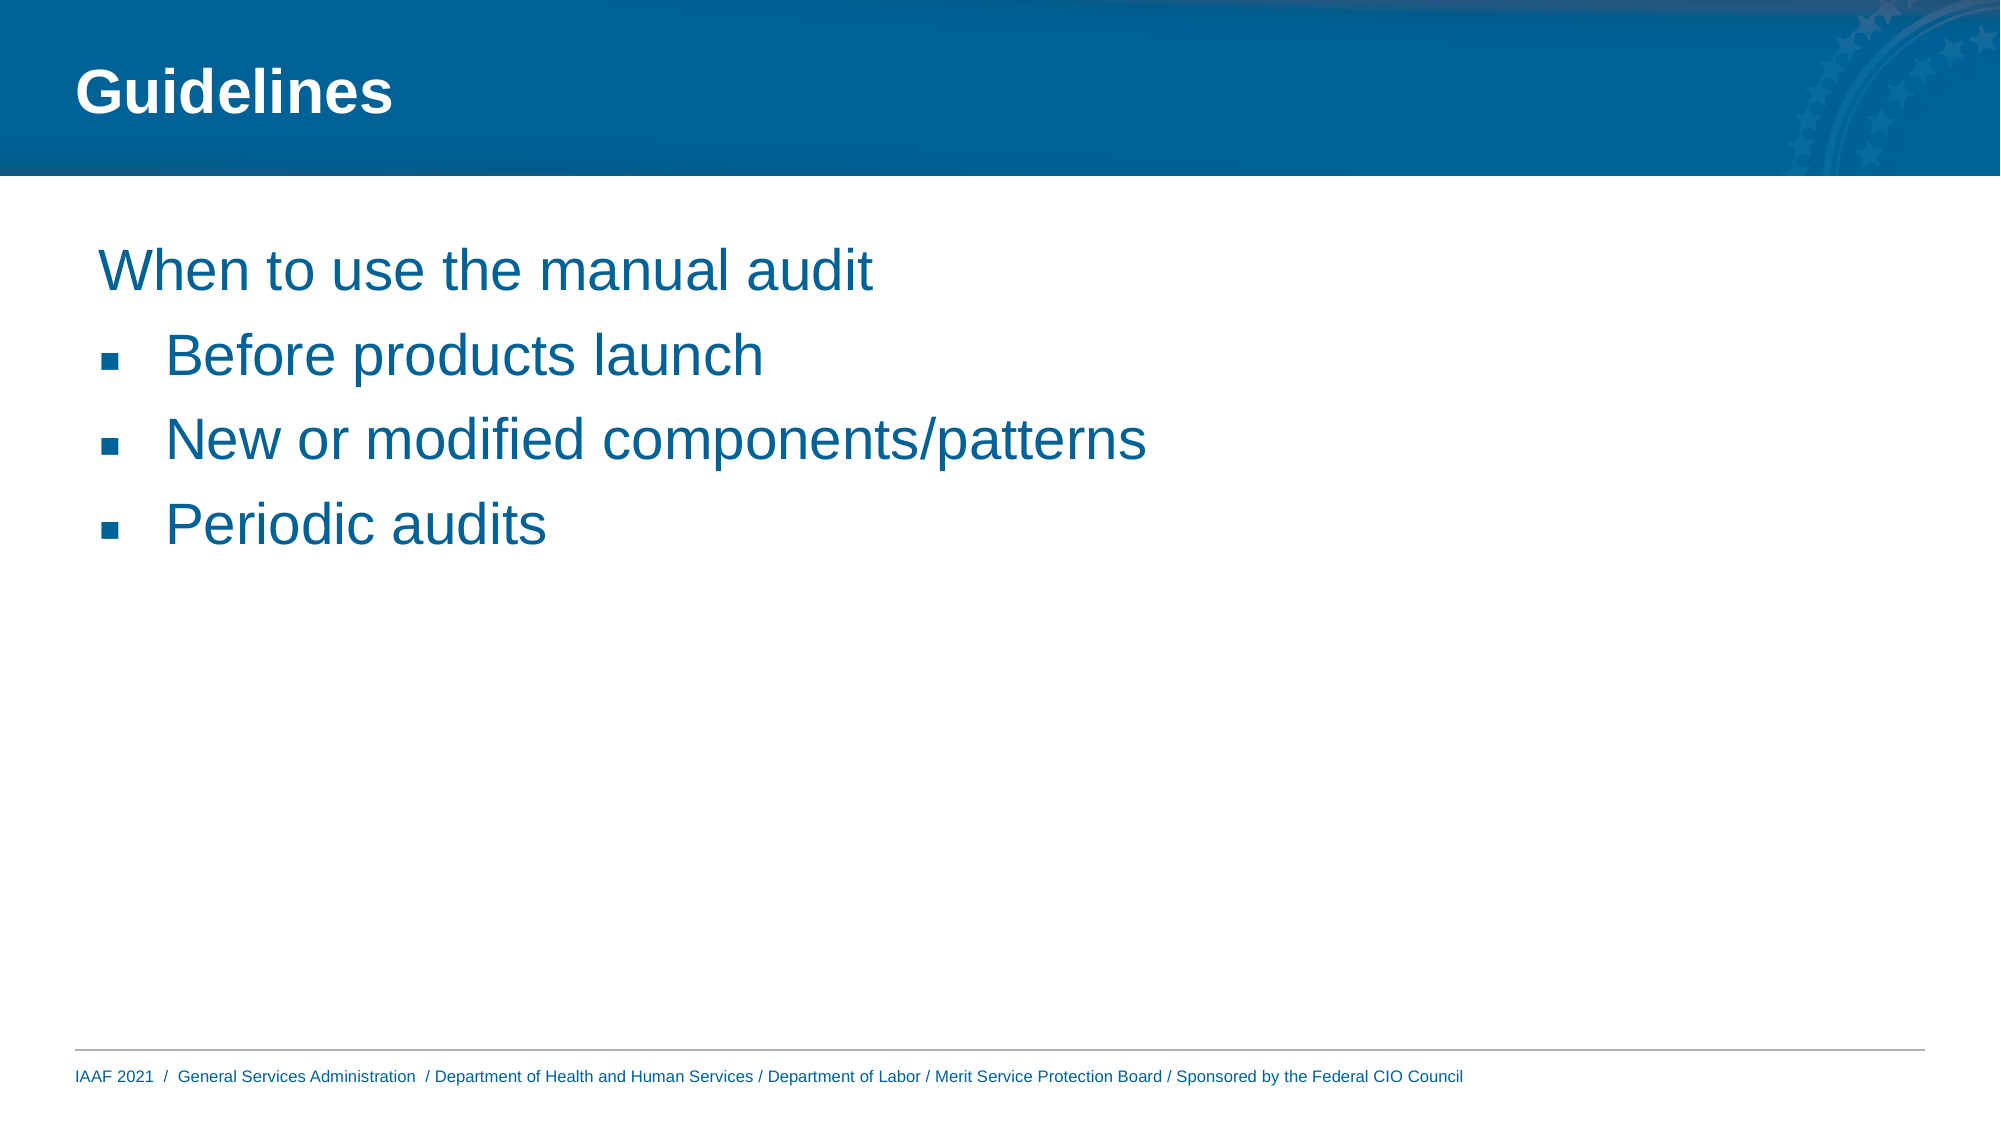

# Guidelines
When to use the manual audit
Before products launch
New or modified components/patterns
Periodic audits